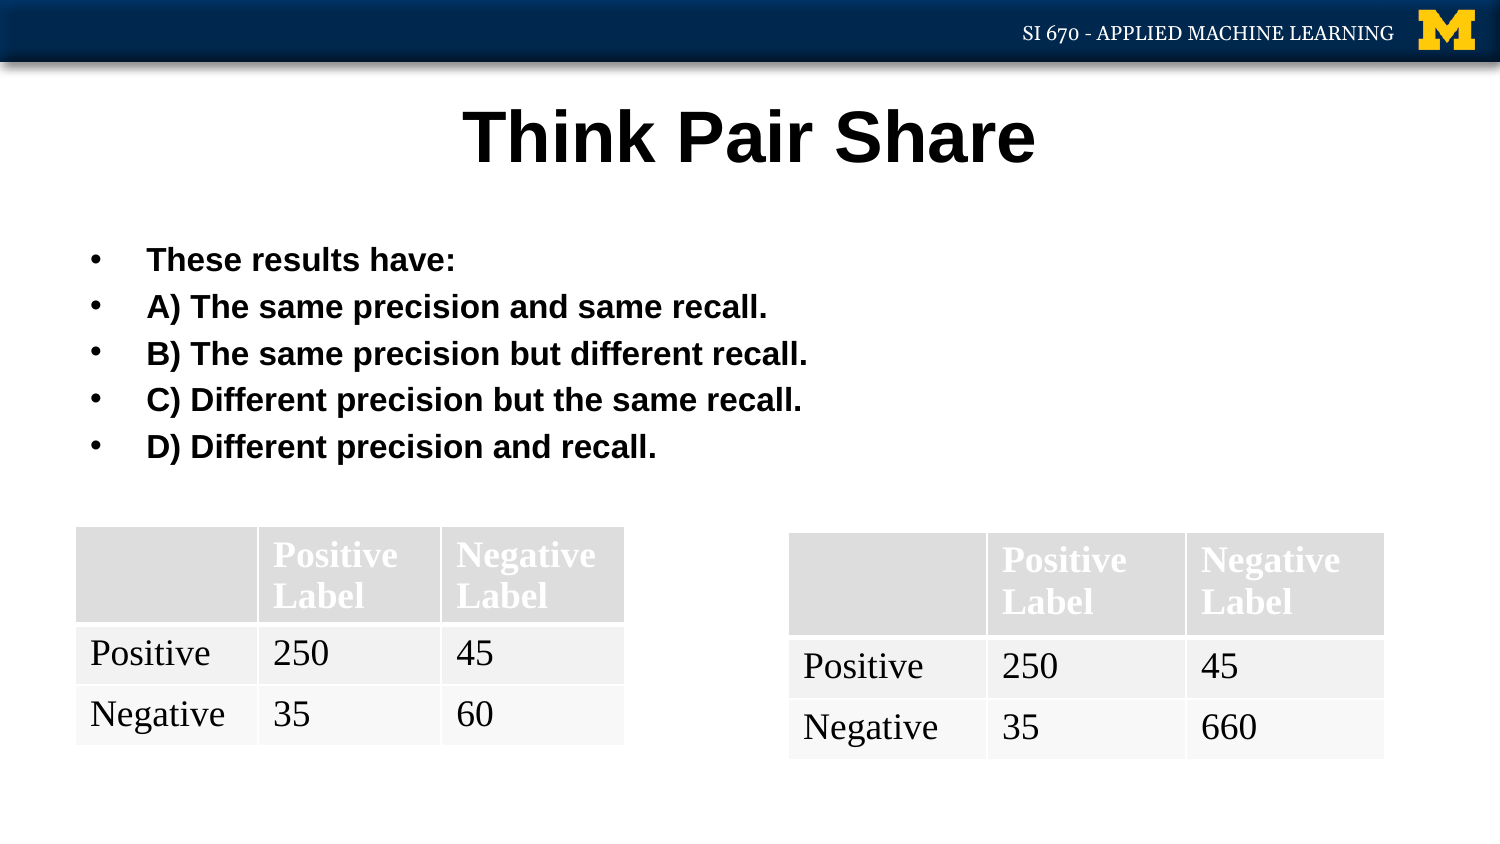

# Think Pair Share
These results have:
A) The same precision and same recall.
B) The same precision but different recall.
C) Different precision but the same recall.
D) Different precision and recall.
|  | Positive Label | Negative Label |
| --- | --- | --- |
| Positive | 250 | 45 |
| Negative | 35 | 60 |
|  | Positive Label | Negative Label |
| --- | --- | --- |
| Positive | 250 | 45 |
| Negative | 35 | 660 |